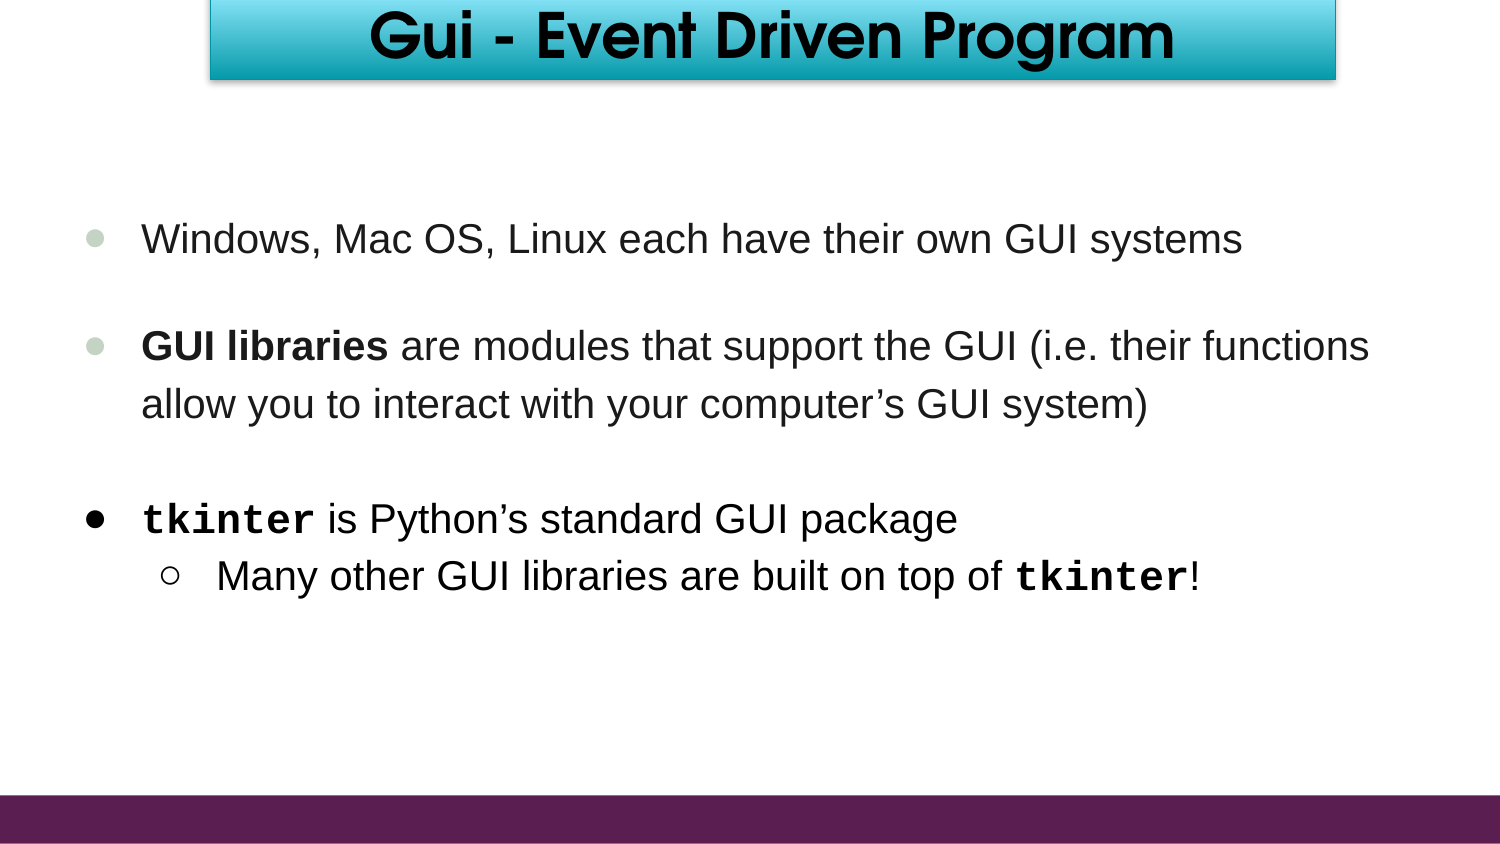

Gui - Event Driven Program
Windows, Mac OS, Linux each have their own GUI systems
GUI libraries are modules that support the GUI (i.e. their functions allow you to interact with your computer’s GUI system)
tkinter is Python’s standard GUI package
Many other GUI libraries are built on top of tkinter!